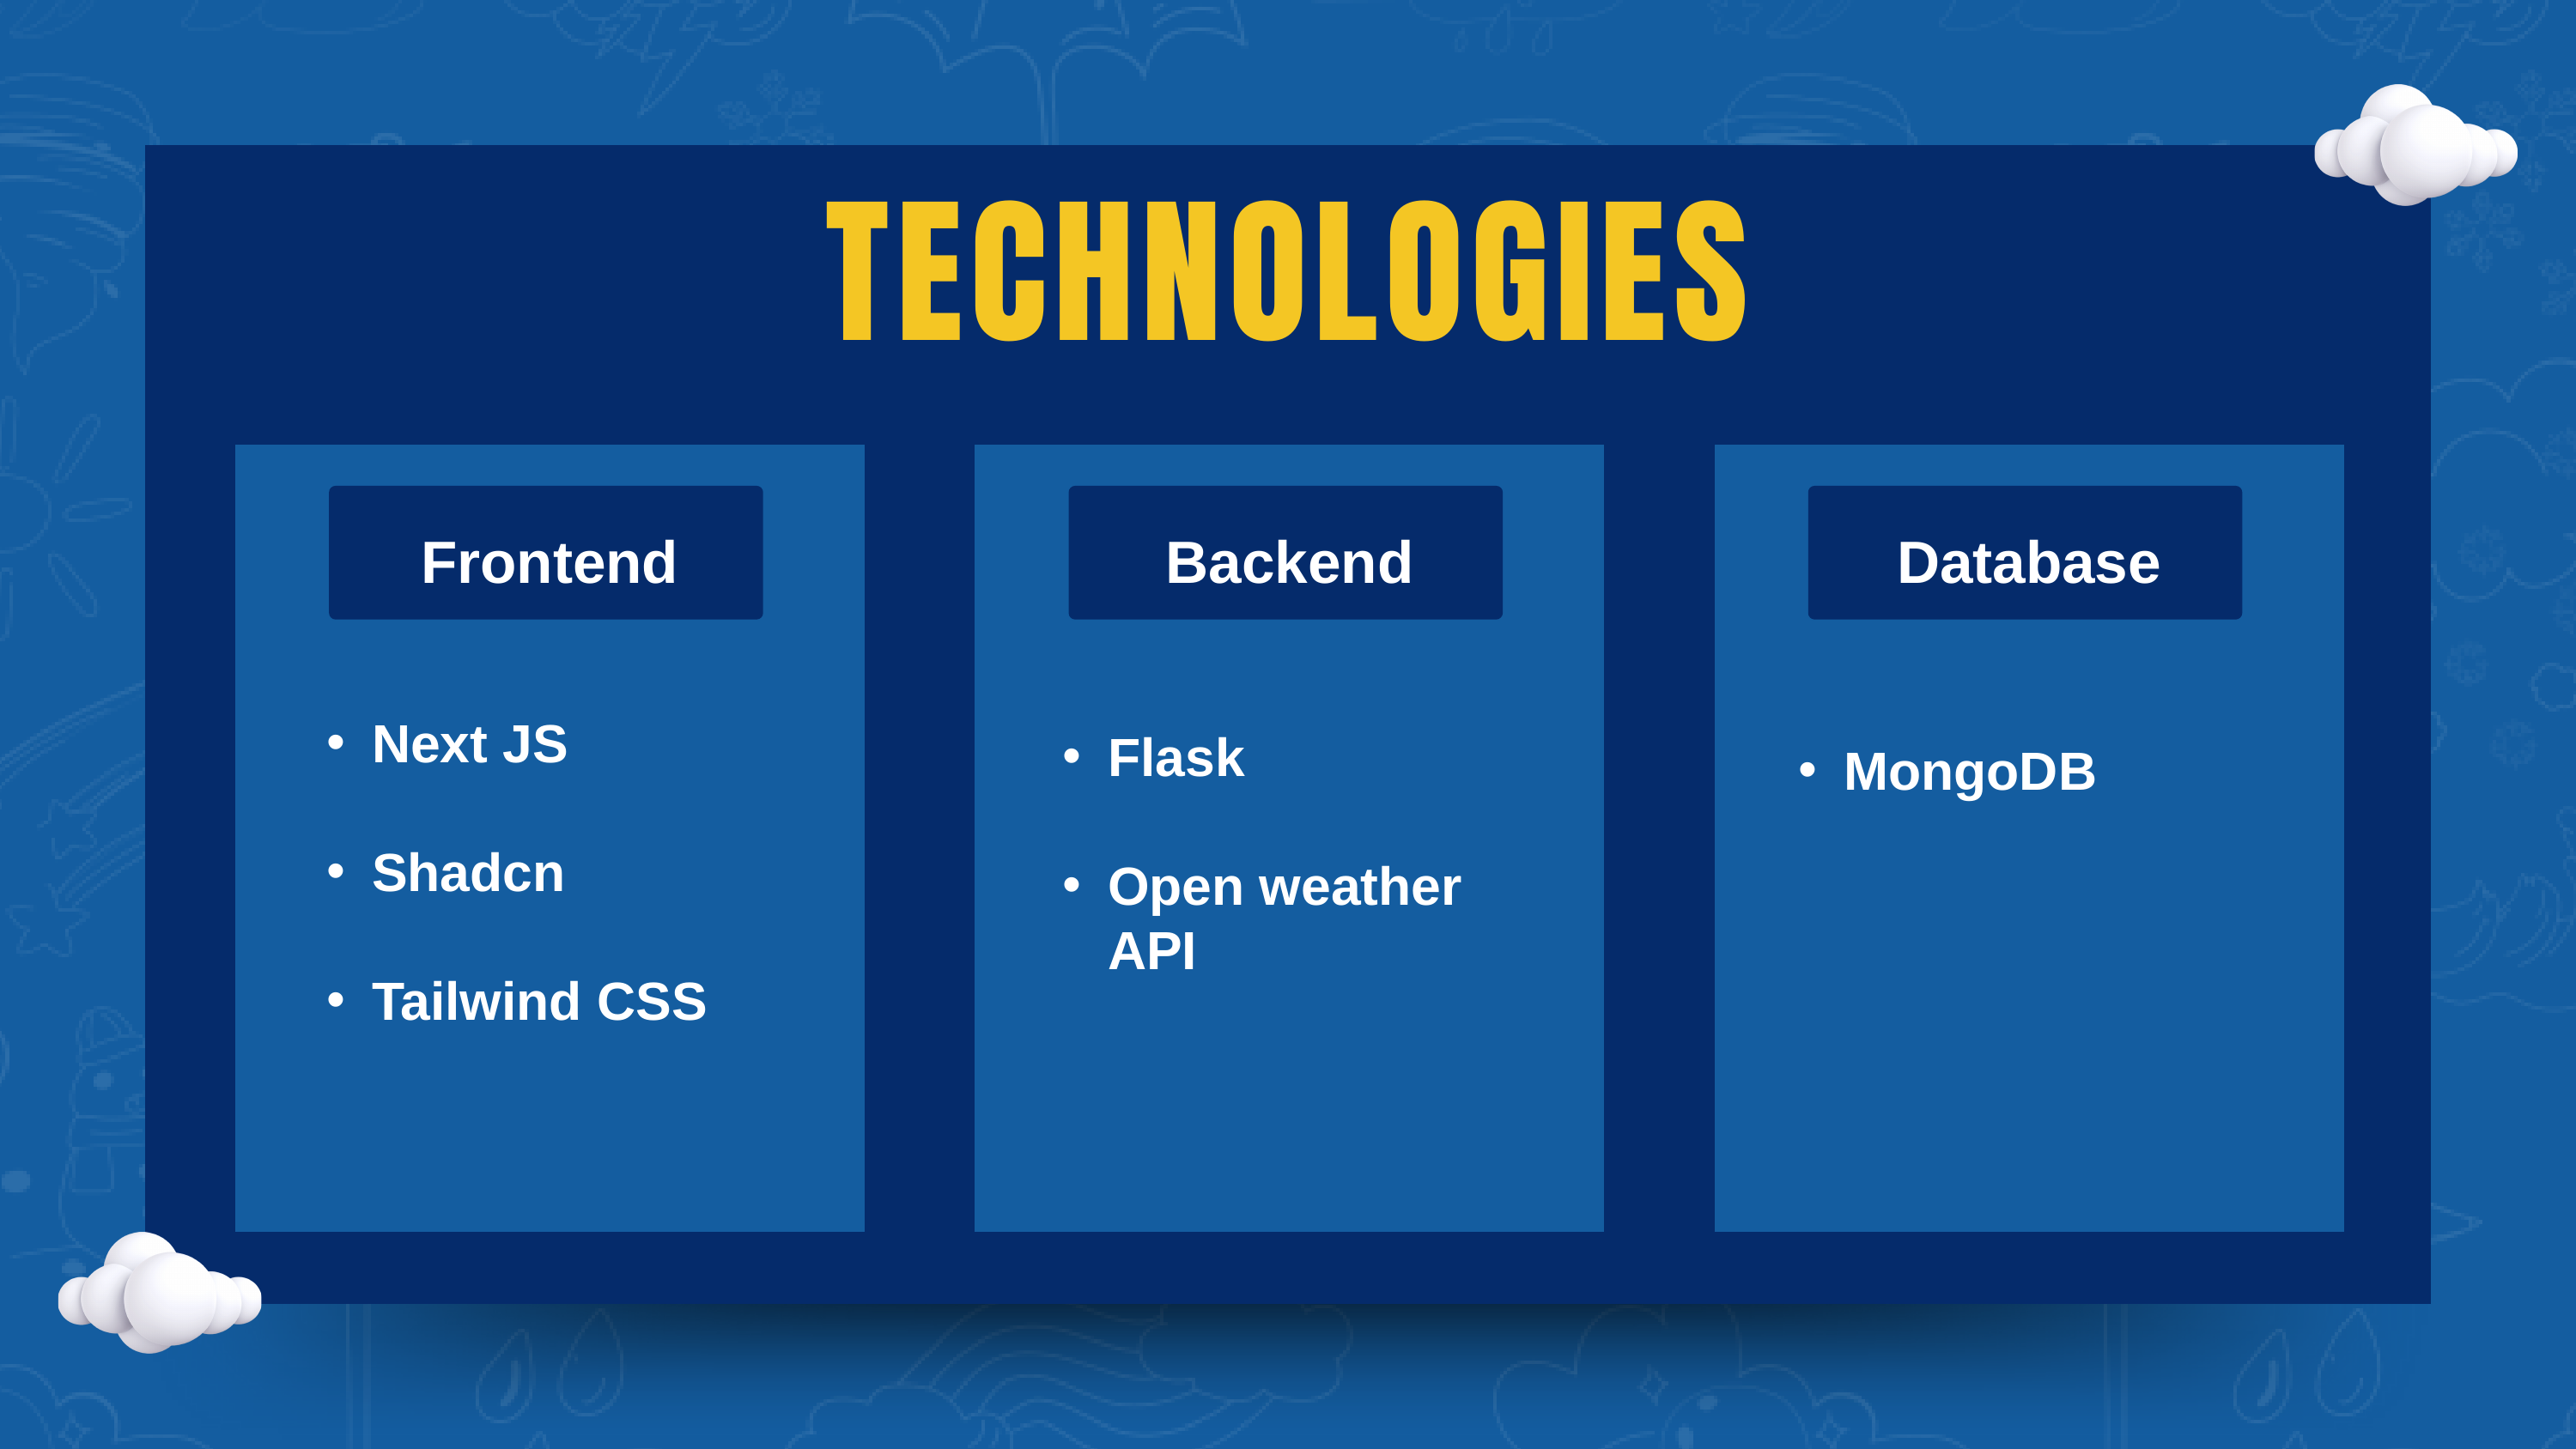

TECHNOLOGIES

Frontend

Backend

Database

Next JS

Shadcn

Tailwind CSS

Flask

Open weather API

MongoDB